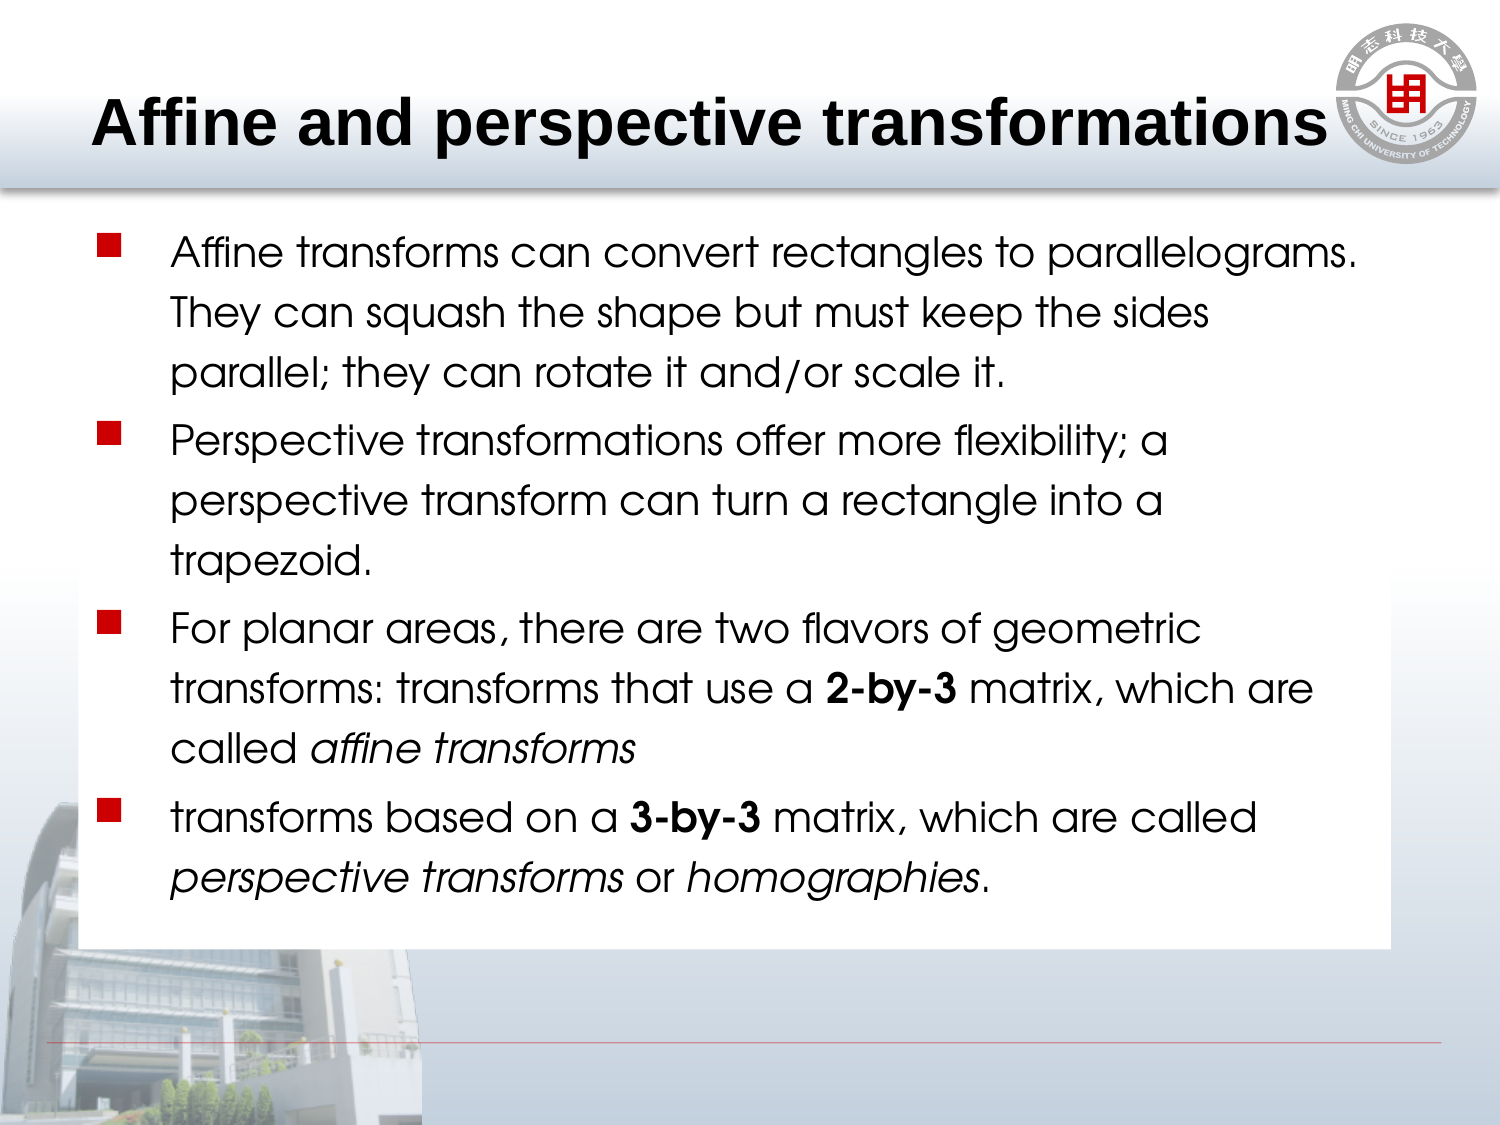

# Affine and perspective transformations
Affine transforms can convert rectangles to parallelograms. They can squash the shape but must keep the sides parallel; they can rotate it and/or scale it.
Perspective transformations offer more flexibility; a perspective transform can turn a rectangle into a trapezoid.
For planar areas, there are two flavors of geometric transforms: transforms that use a 2-by-3 matrix, which are called affine transforms
transforms based on a 3-by-3 matrix, which are called perspective transforms or homographies.